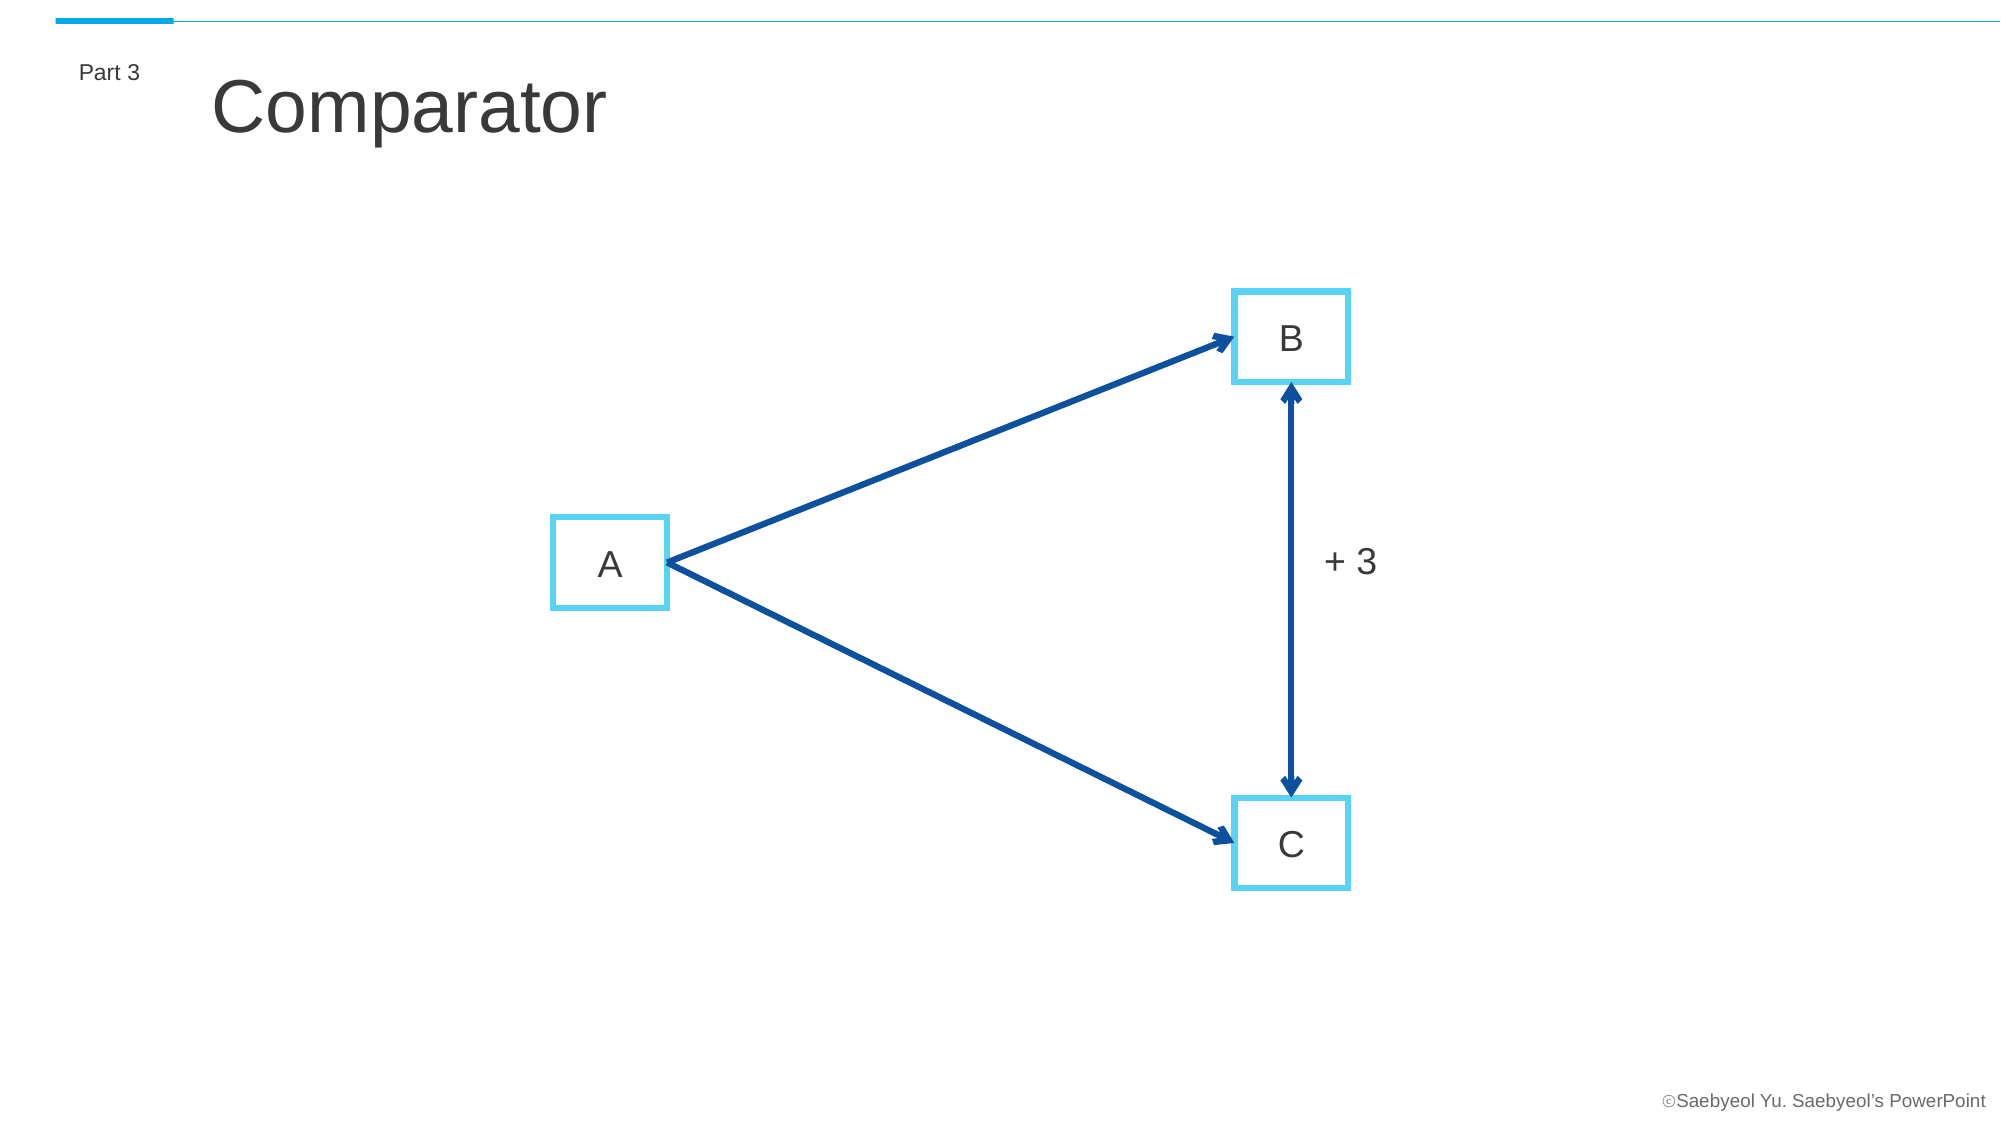

Part 3
Comparator

B
A
+ 3
C